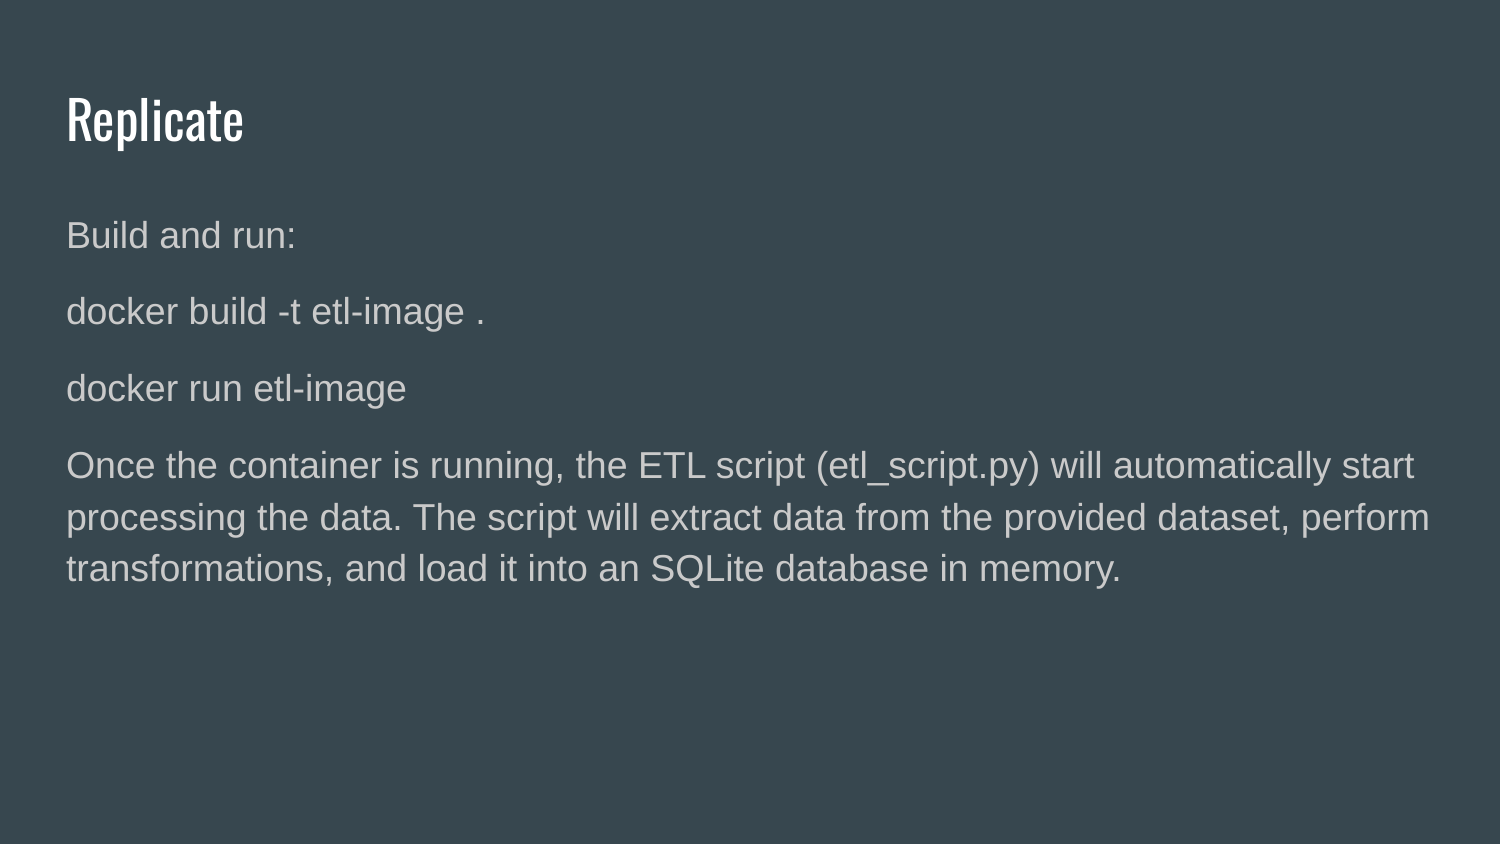

# Replicate
Build and run:
docker build -t etl-image .
docker run etl-image
Once the container is running, the ETL script (etl_script.py) will automatically start processing the data. The script will extract data from the provided dataset, perform transformations, and load it into an SQLite database in memory.